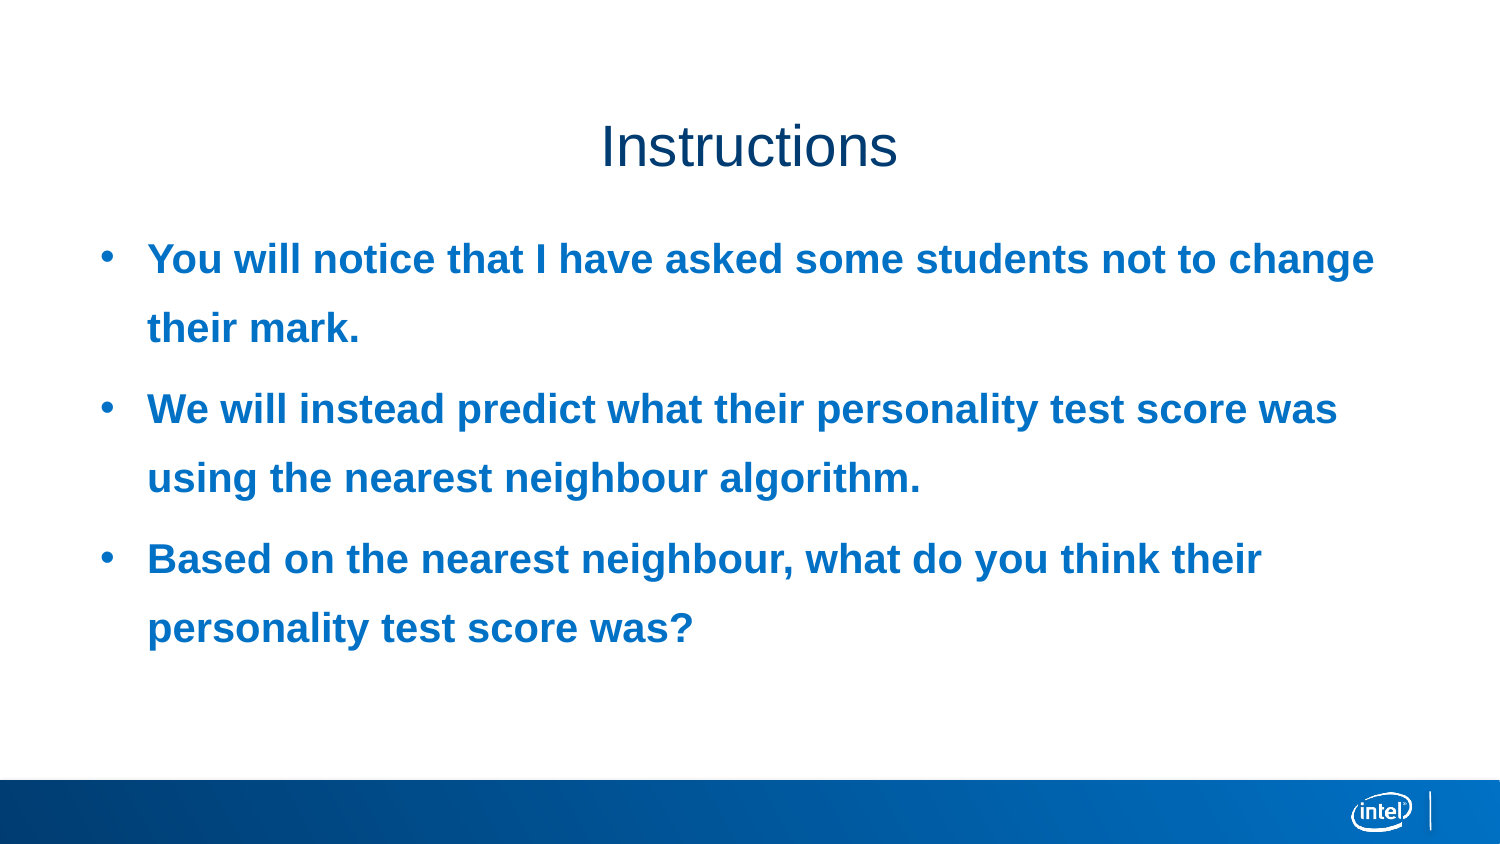

# Instructions
You will notice that I have asked some students not to change their mark.
We will instead predict what their personality test score was using the nearest neighbour algorithm.
Based on the nearest neighbour, what do you think their personality test score was?